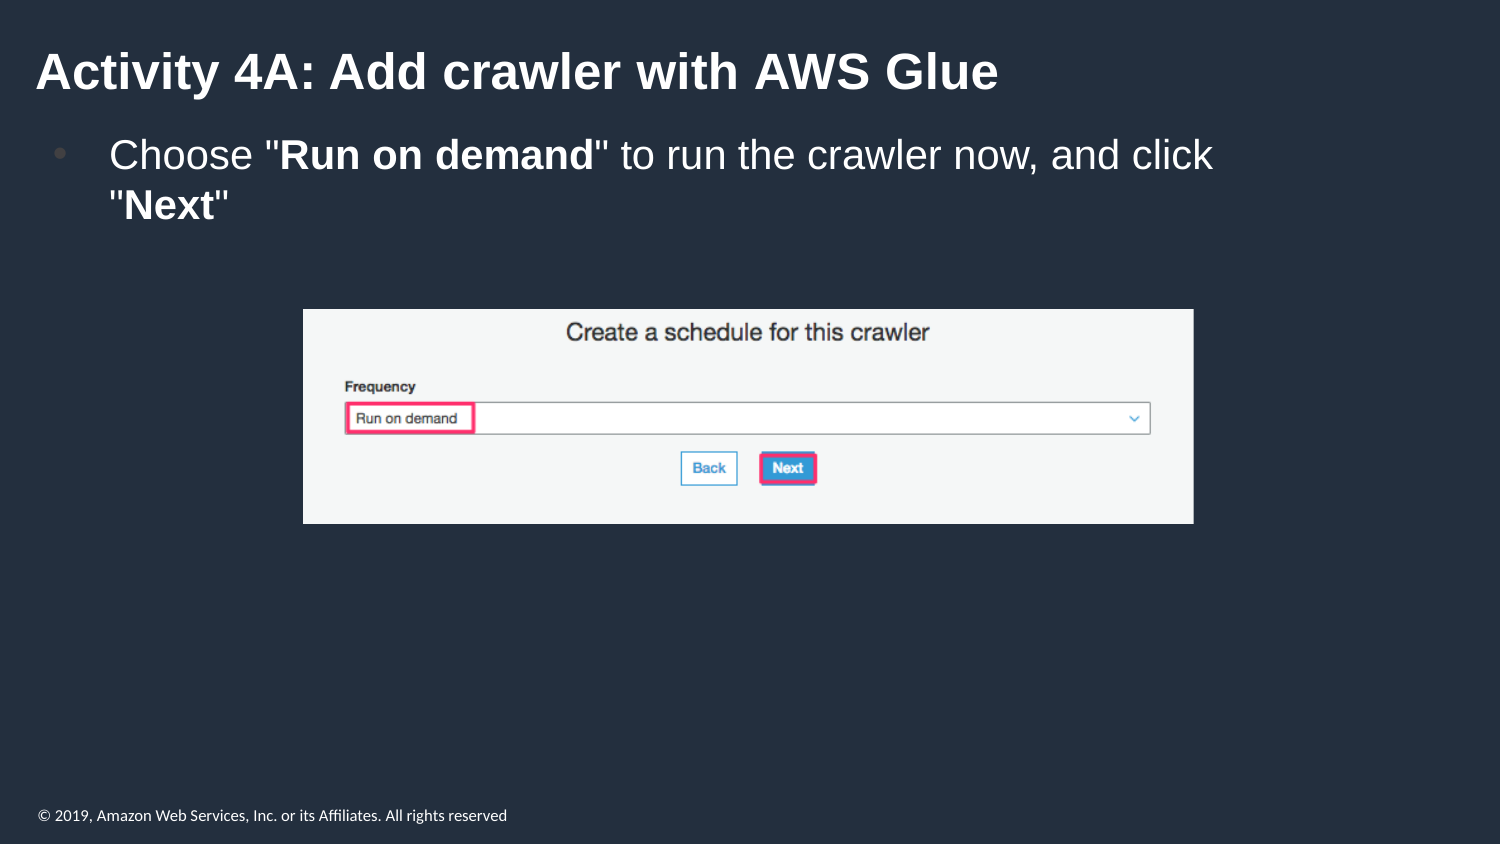

# Activity 4A: Add crawler with AWS Glue
Choose "Run on demand" to run the crawler now, and click "Next"